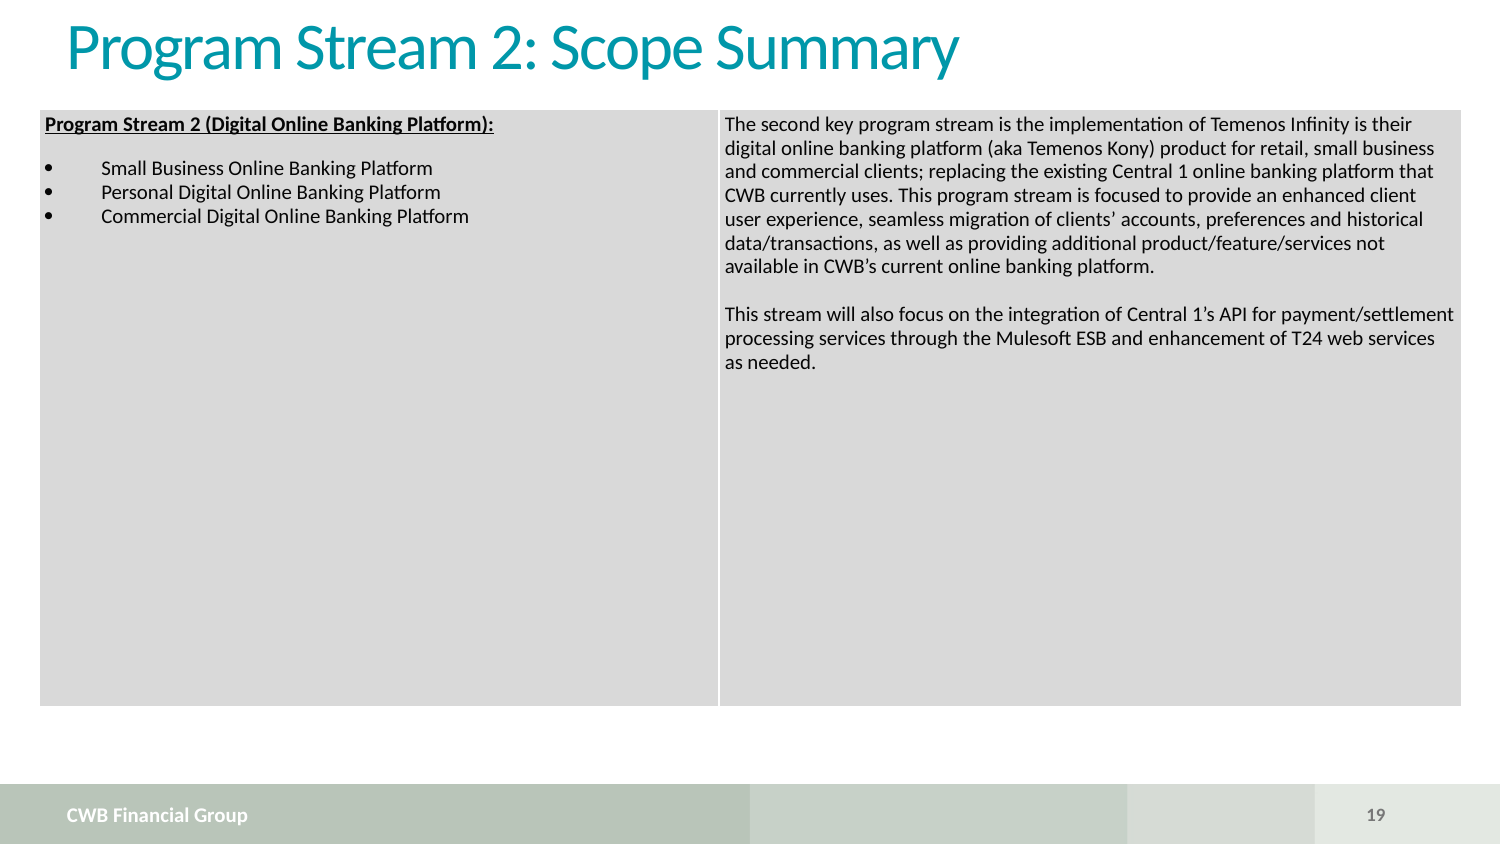

Program Stream 2: Scope Summary
| Program Stream 2 (Digital Online Banking Platform): Small Business Online Banking Platform Personal Digital Online Banking Platform Commercial Digital Online Banking Platform | The second key program stream is the implementation of Temenos Infinity is their digital online banking platform (aka Temenos Kony) product for retail, small business and commercial clients; replacing the existing Central 1 online banking platform that CWB currently uses. This program stream is focused to provide an enhanced client user experience, seamless migration of clients’ accounts, preferences and historical data/transactions, as well as providing additional product/feature/services not available in CWB’s current online banking platform.   This stream will also focus on the integration of Central 1’s API for payment/settlement processing services through the Mulesoft ESB and enhancement of T24 web services as needed. |
| --- | --- |